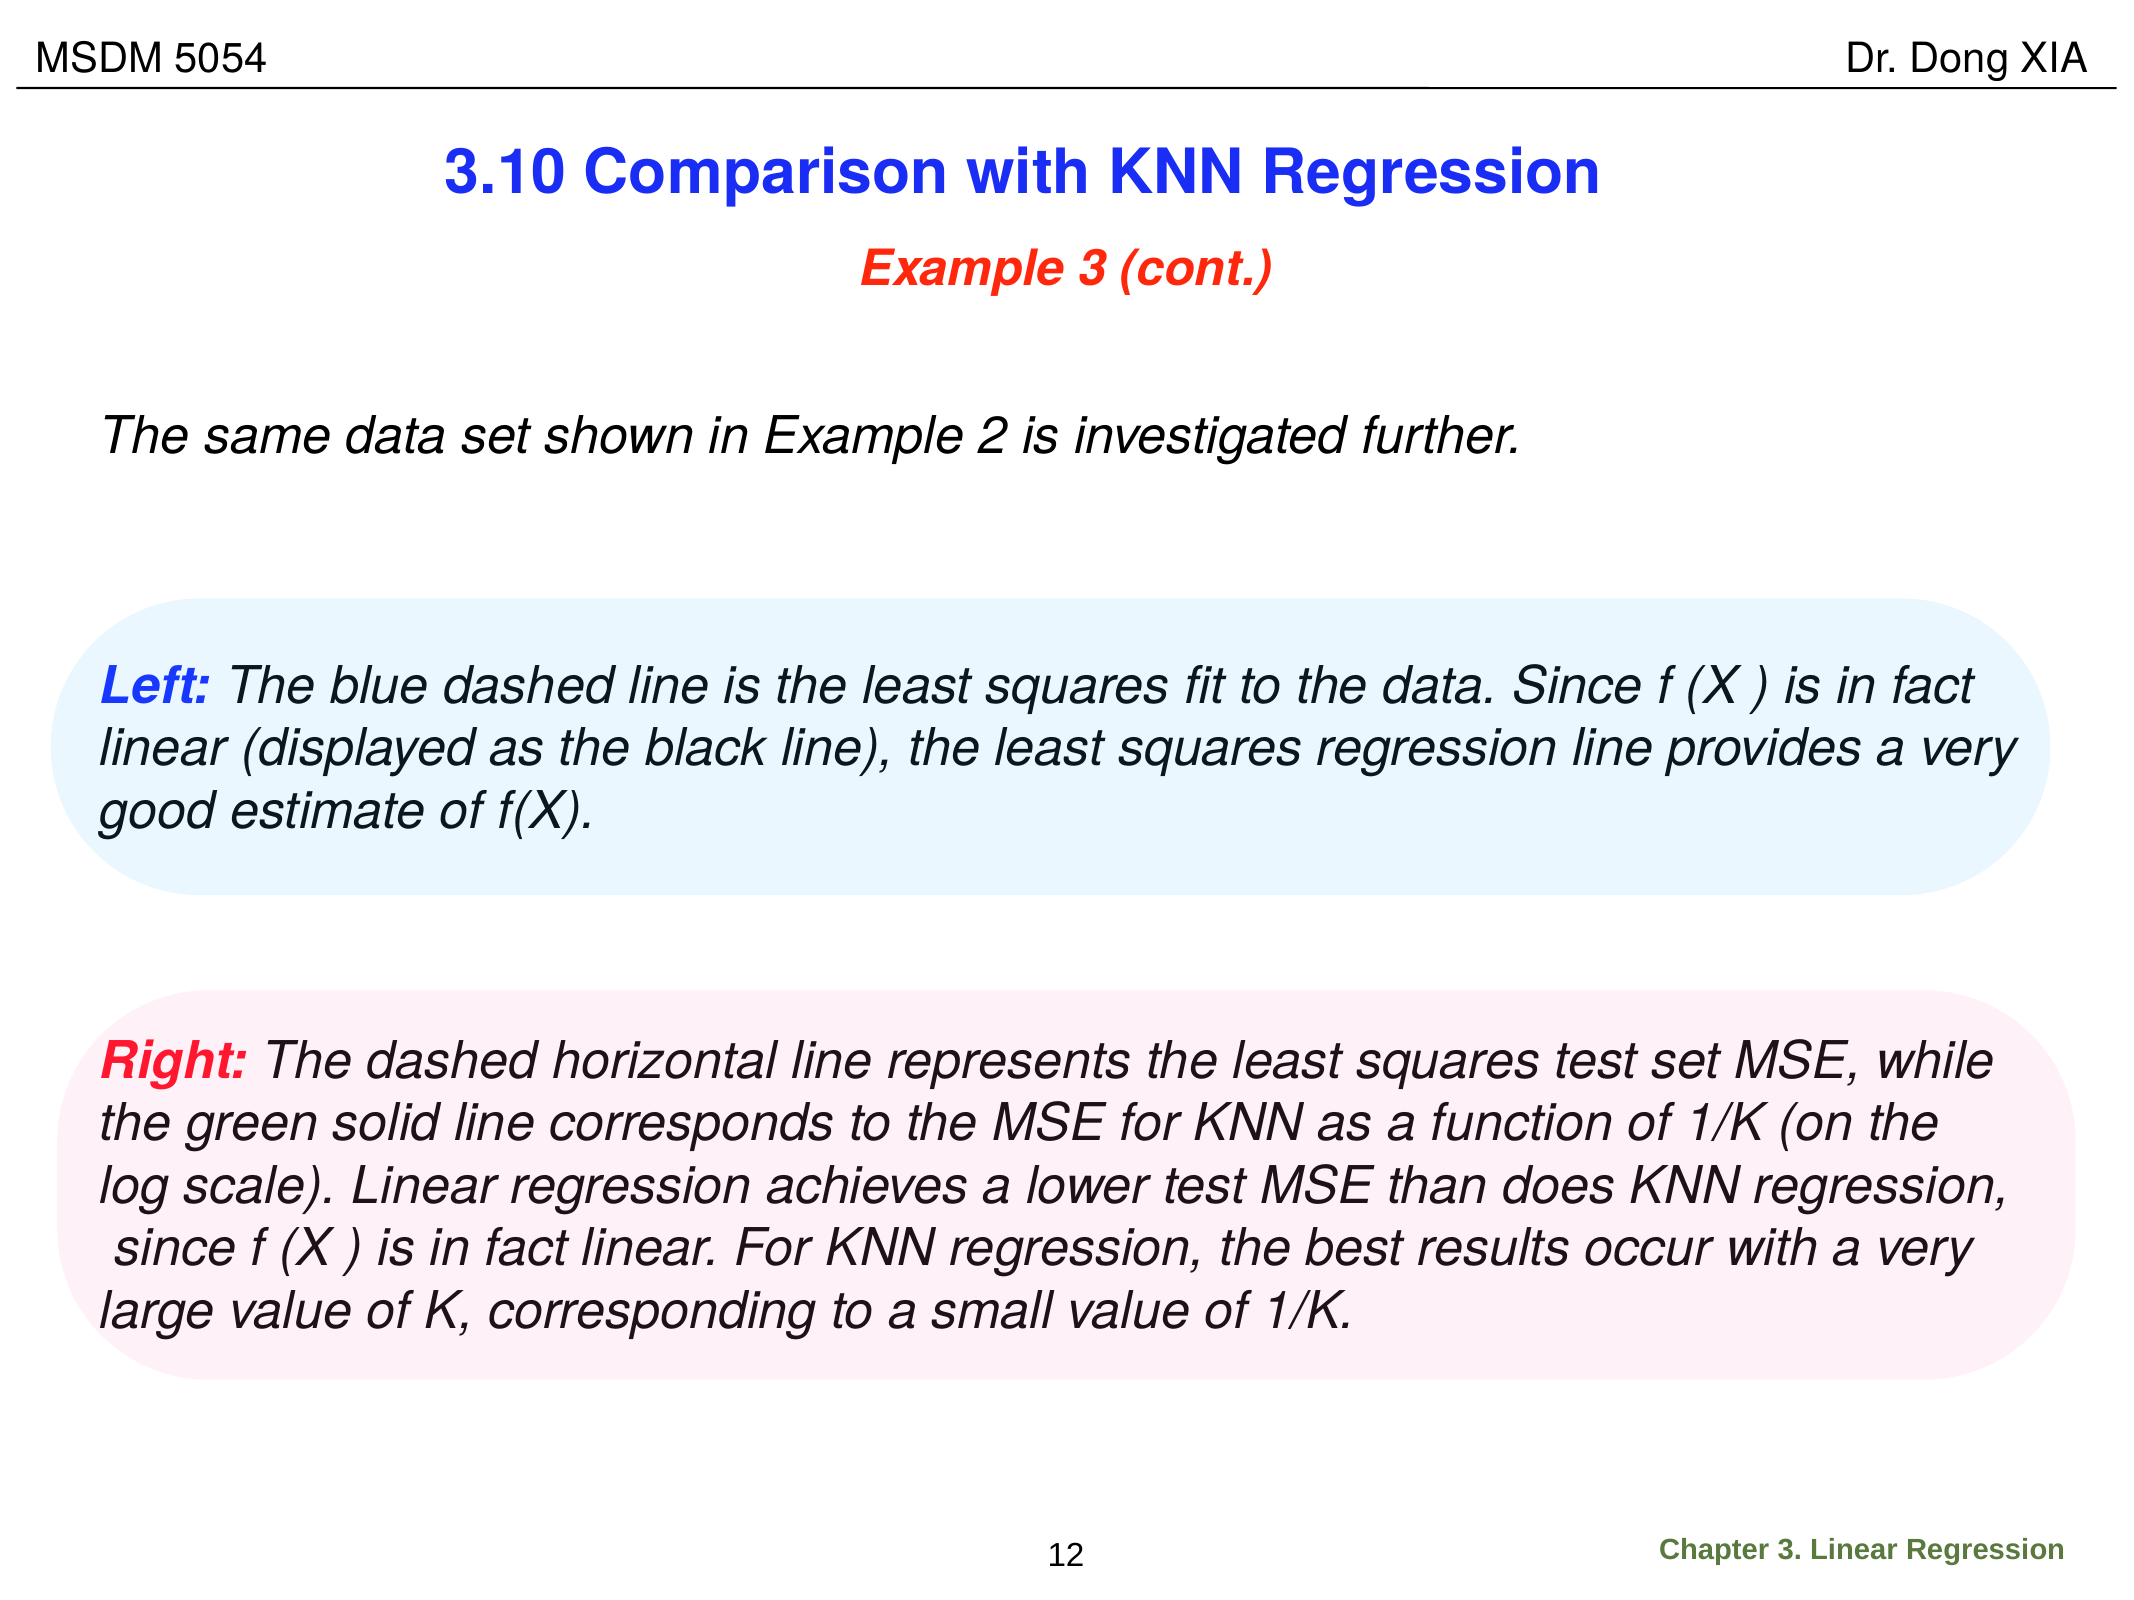

MSDM 5054
Dr. Dong XIA

3.10 Comparison with KNN Regression
Example 3 (cont.)
The same data set shown in Example 2 is investigated further.

Left: The blue dashed line is the least squares fit to the data. Since f (X ) is in fact
linear (displayed as the black line), the least squares regression line provides a very
good estimate of f(X).

Right: The dashed horizontal line represents the least squares test set MSE, while
the green solid line corresponds to the MSE for KNN as a function of 1/K (on the
log scale). Linear regression achieves a lower test MSE than does KNN regression,
 since f (X ) is in fact linear. For KNN regression, the best results occur with a very
large value of K, corresponding to a small value of 1/K.

12
Chapter 3. Linear Regression